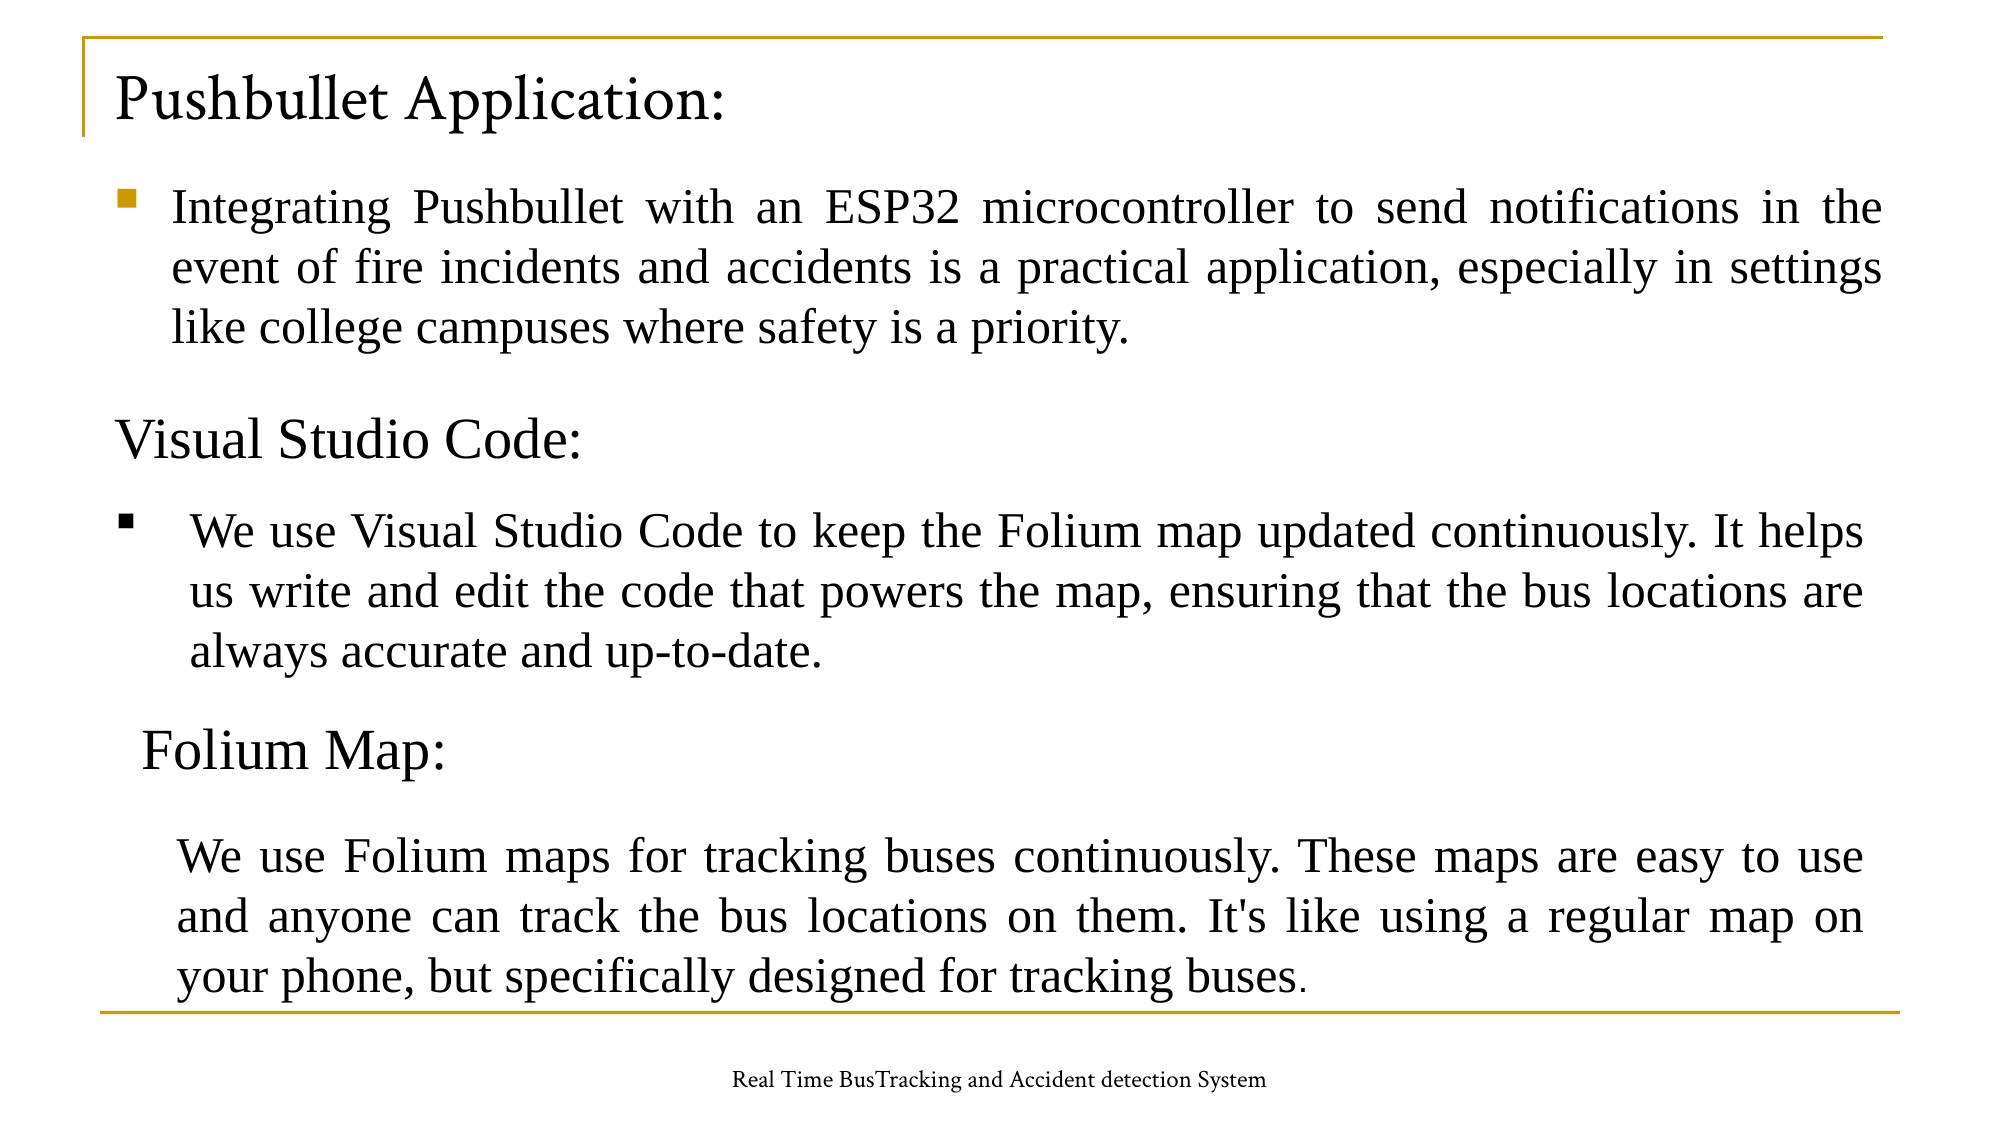

# Pushbullet Application:
Integrating Pushbullet with an ESP32 microcontroller to send notifications in the event of fire incidents and accidents is a practical application, especially in settings like college campuses where safety is a priority.
Visual Studio Code:
We use Visual Studio Code to keep the Folium map updated continuously. It helps us write and edit the code that powers the map, ensuring that the bus locations are always accurate and up-to-date.
Folium Map:
We use Folium maps for tracking buses continuously. These maps are easy to use and anyone can track the bus locations on them. It's like using a regular map on your phone, but specifically designed for tracking buses.
20
Real Time BusTracking and Accident detection System